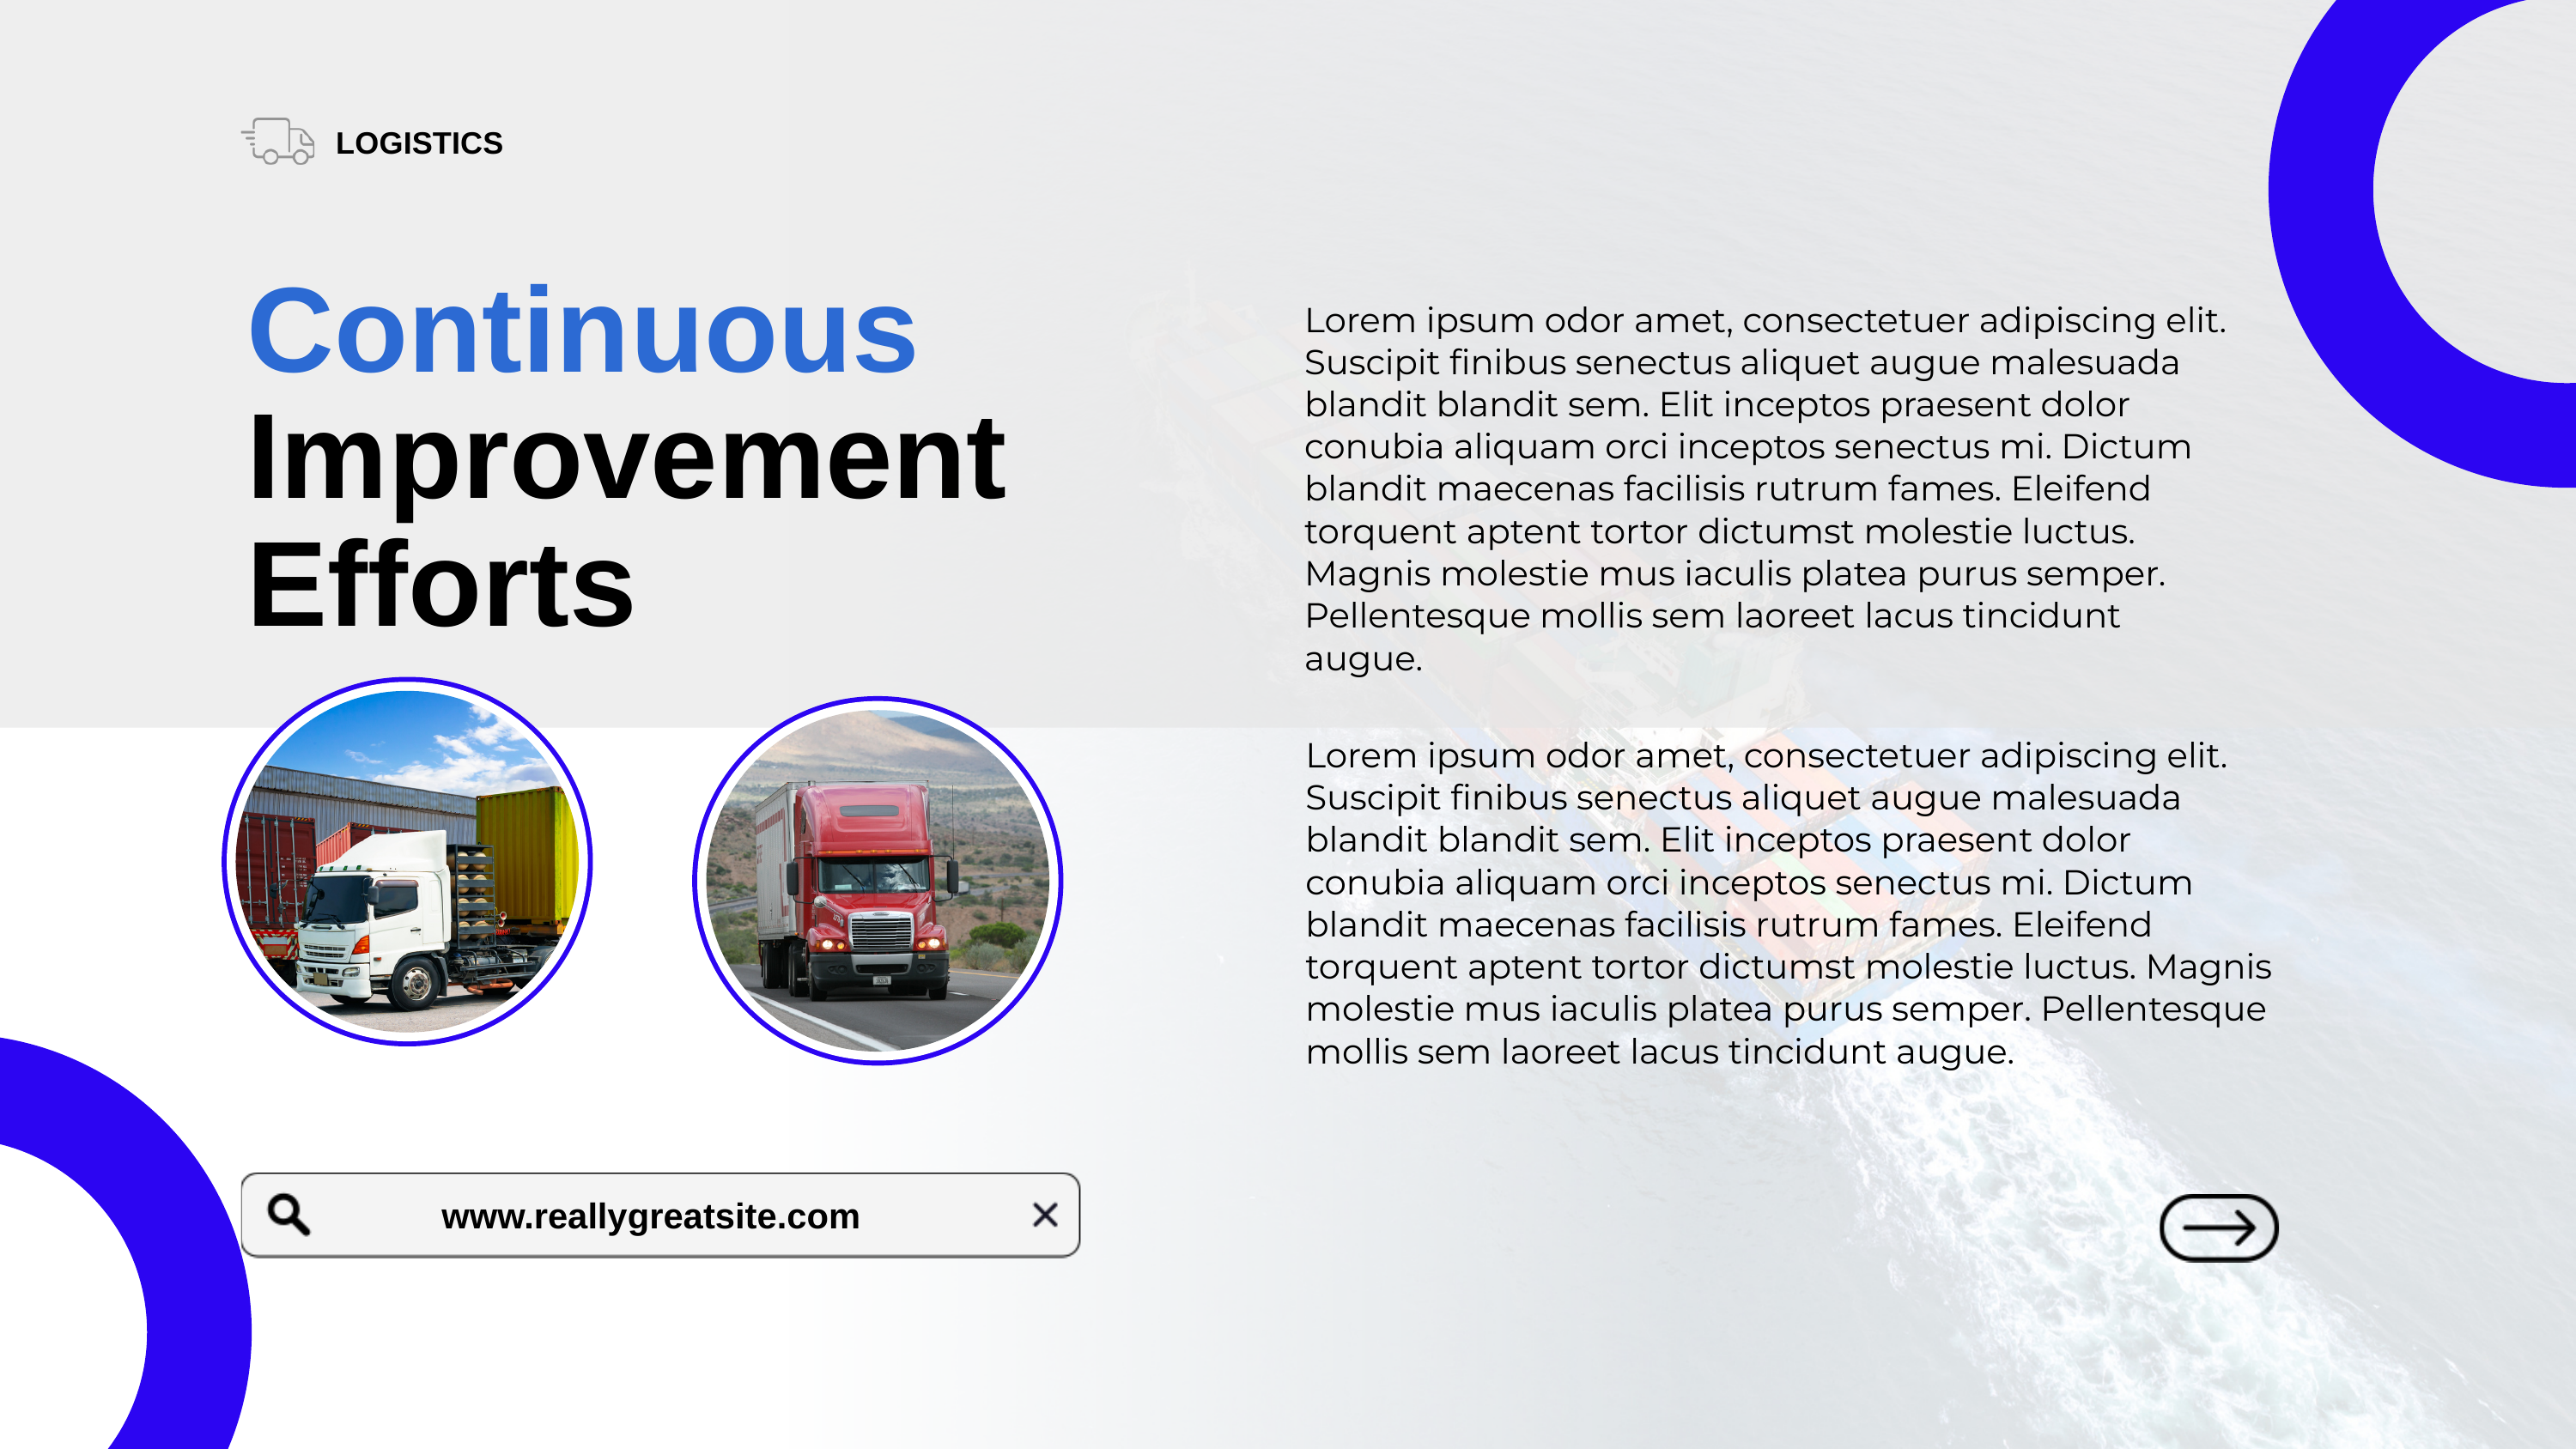

LOGISTICS
Continuous
Lorem ipsum odor amet, consectetuer adipiscing elit. Suscipit finibus senectus aliquet augue malesuada blandit blandit sem. Elit inceptos praesent dolor conubia aliquam orci inceptos senectus mi. Dictum blandit maecenas facilisis rutrum fames. Eleifend torquent aptent tortor dictumst molestie luctus. Magnis molestie mus iaculis platea purus semper. Pellentesque mollis sem laoreet lacus tincidunt augue.
Improvement Efforts

Lorem ipsum odor amet, consectetuer adipiscing elit. Suscipit finibus senectus aliquet augue malesuada blandit blandit sem. Elit inceptos praesent dolor conubia aliquam orci inceptos senectus mi. Dictum blandit maecenas facilisis rutrum fames. Eleifend torquent aptent tortor dictumst molestie luctus. Magnis molestie mus iaculis platea purus semper. Pellentesque mollis sem laoreet lacus tincidunt augue.

www.reallygreatsite.com